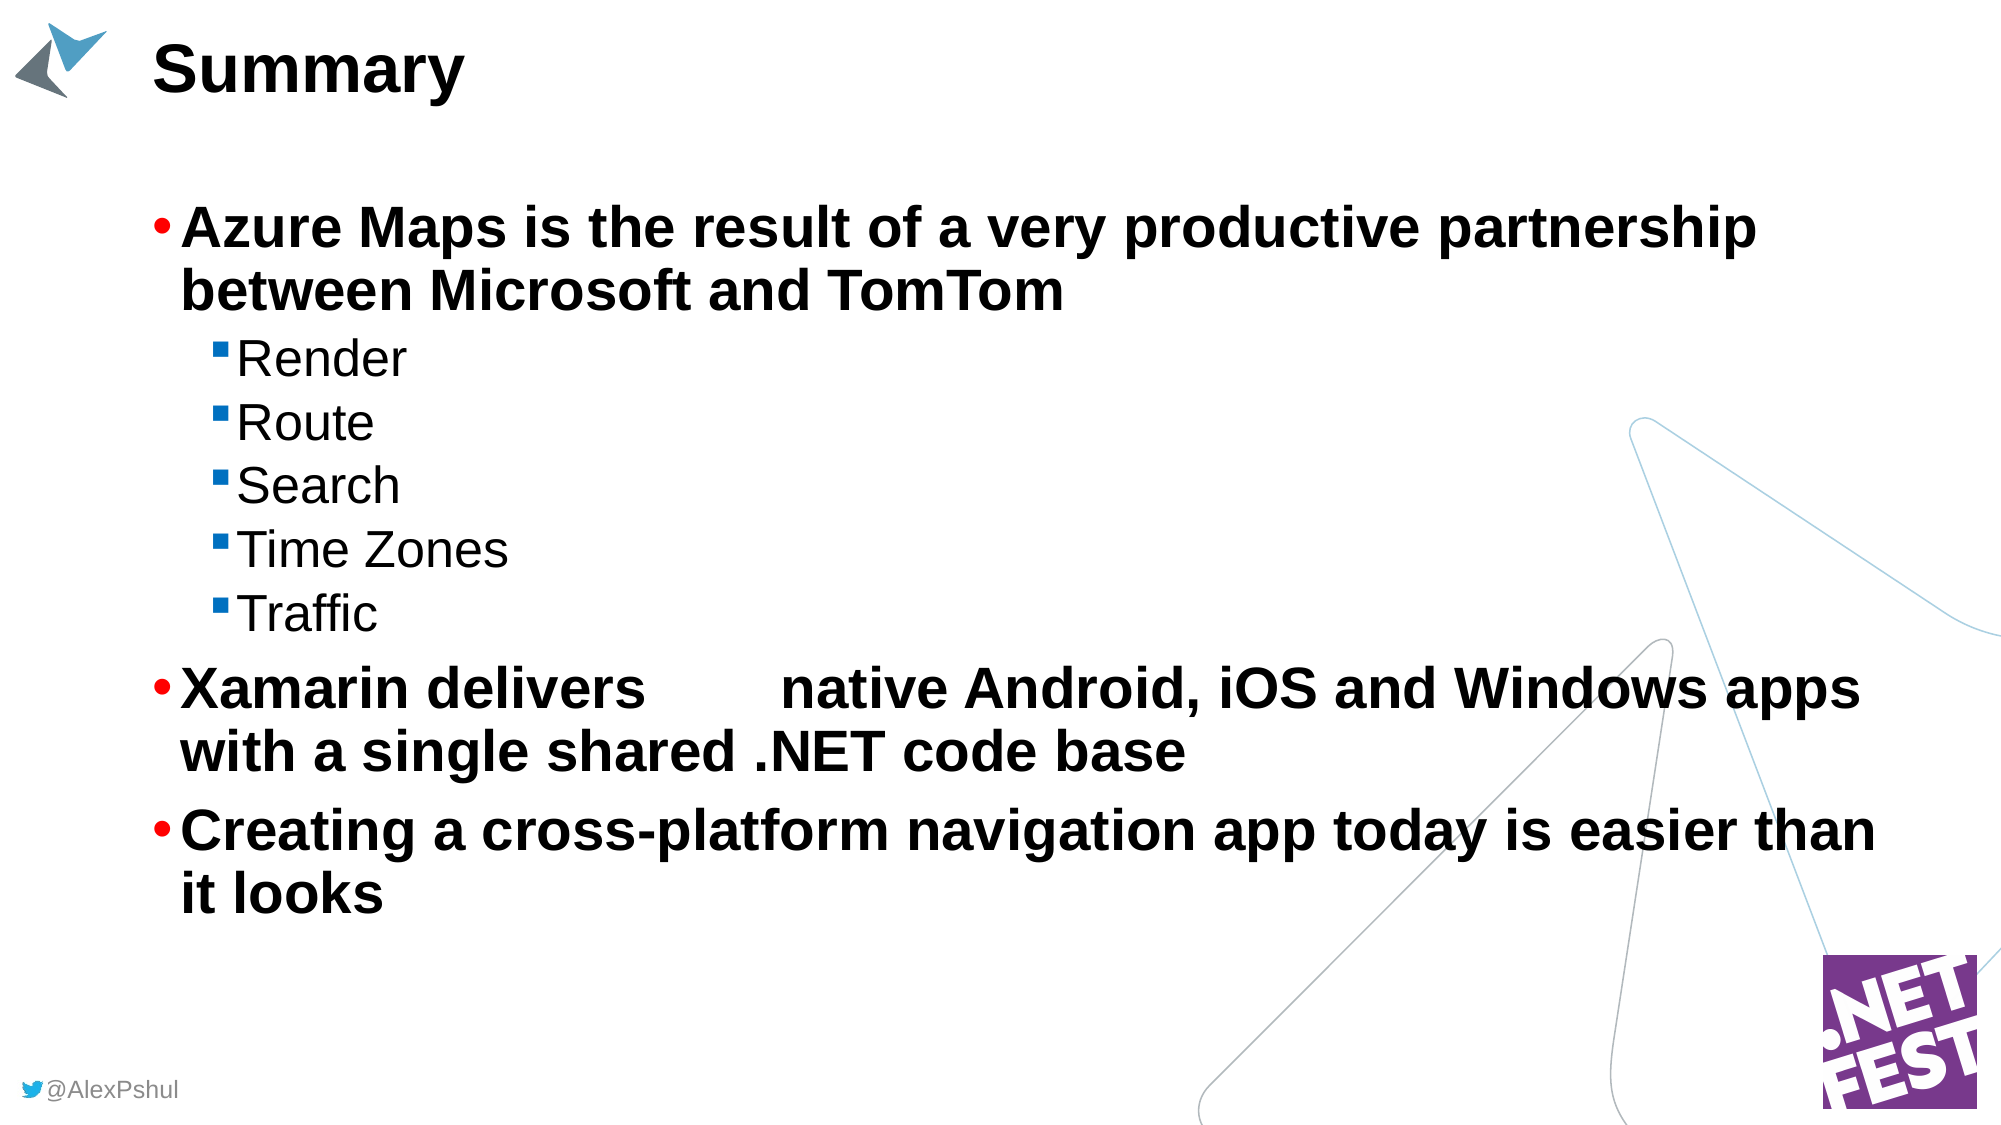

# Summary
Azure Maps is the result of a very productive partnership between Microsoft and TomTom
Render
Route
Search
Time Zones
Traffic
Xamarin delivers 	native Android, iOS and Windows apps with a single shared .NET code base
Creating a cross-platform navigation app today is easier than it looks